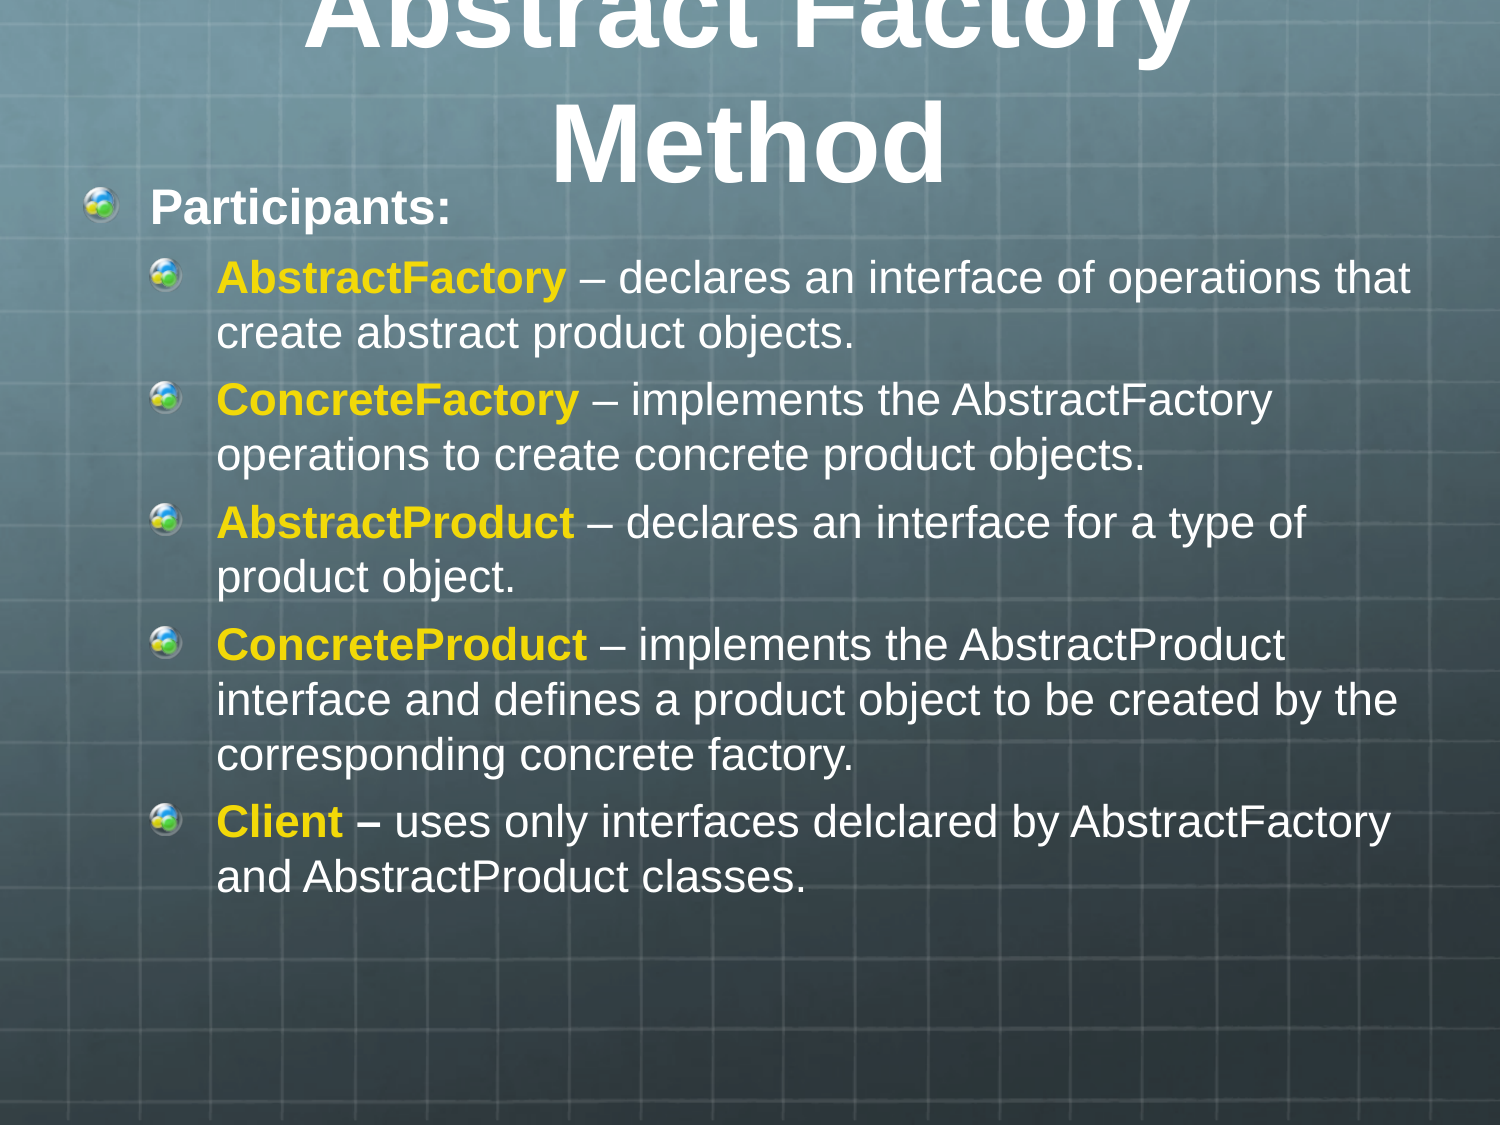

# Abstract Factory Method
Participants:
AbstractFactory – declares an interface of operations that create abstract product objects.
ConcreteFactory – implements the AbstractFactory operations to create concrete product objects.
AbstractProduct – declares an interface for a type of product object.
ConcreteProduct – implements the AbstractProduct interface and defines a product object to be created by the corresponding concrete factory.
Client – uses only interfaces delclared by AbstractFactory and AbstractProduct classes.